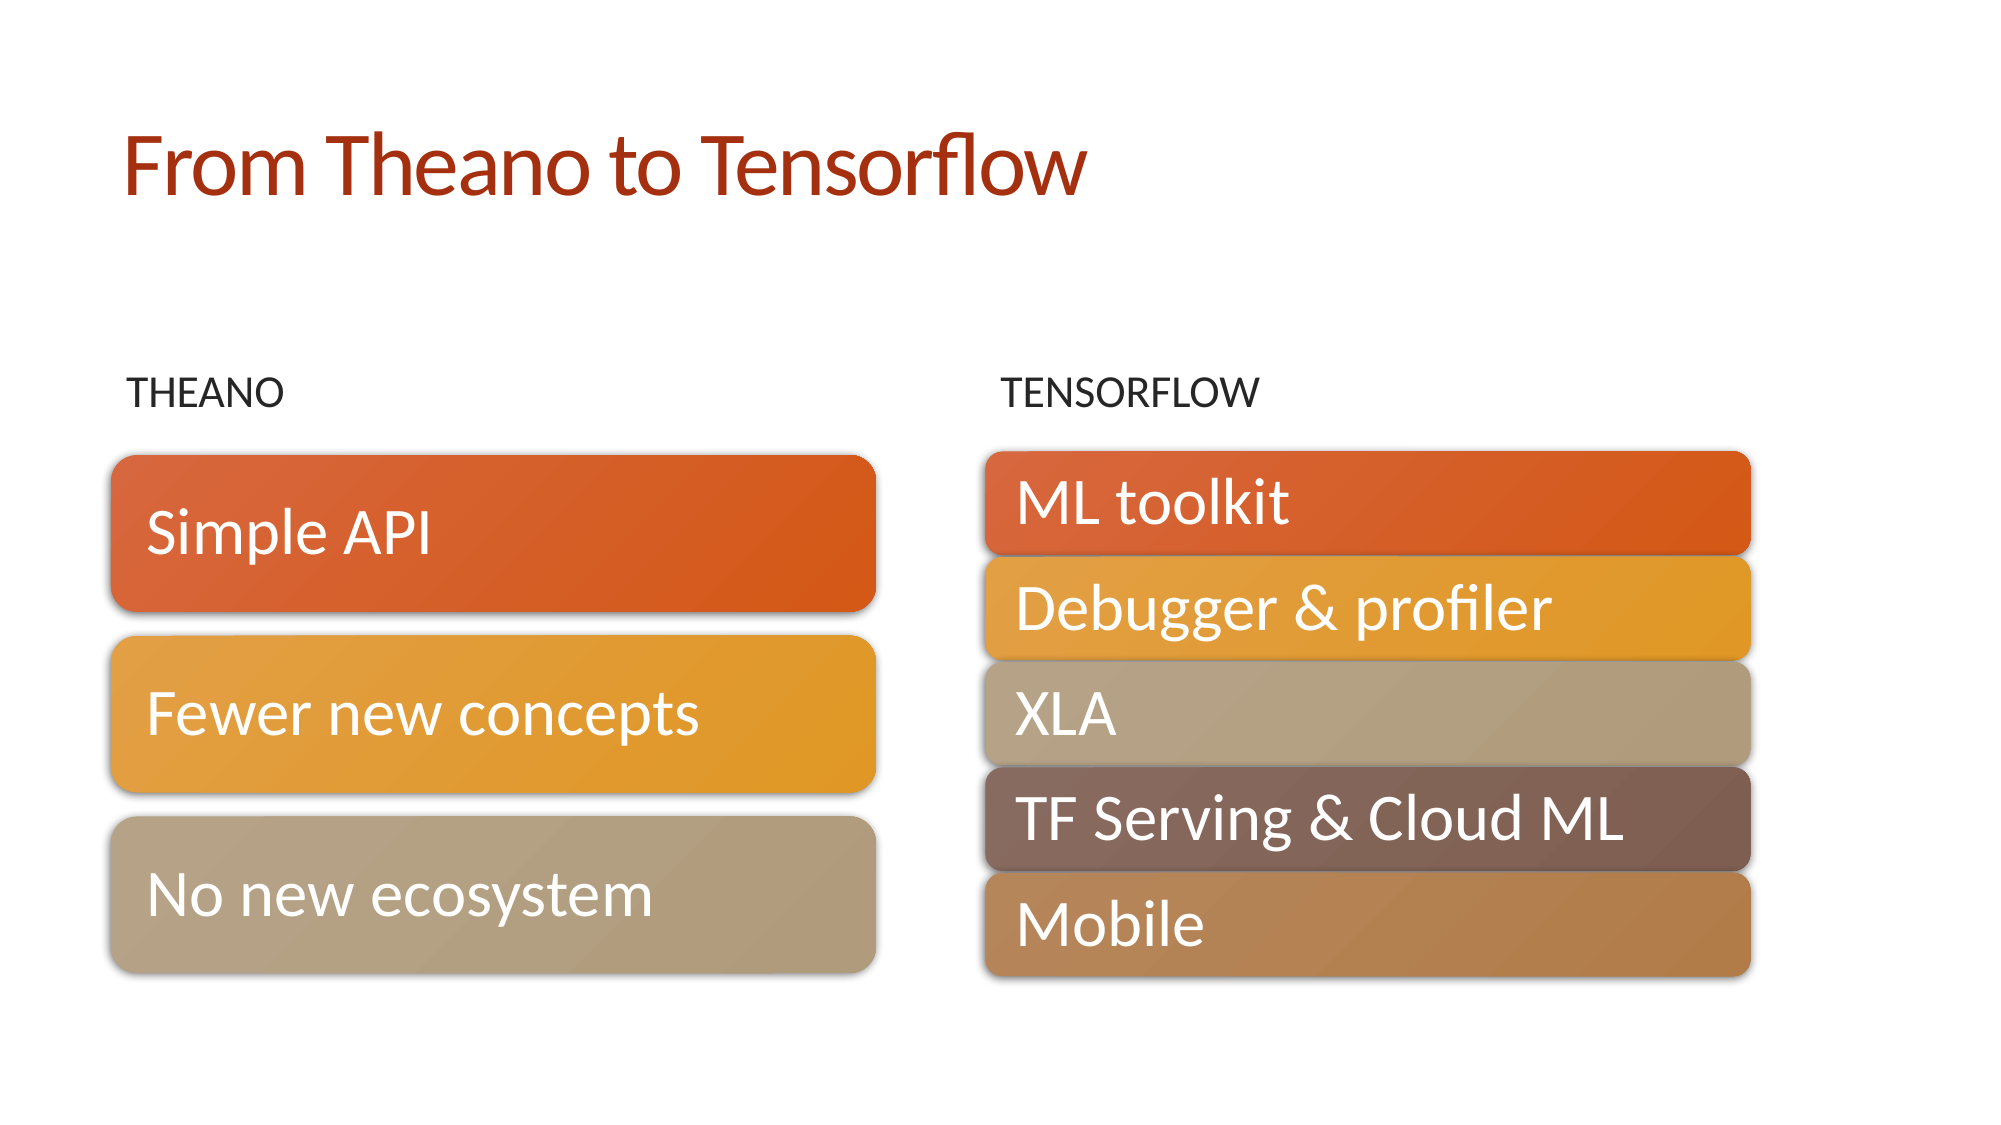

# From Theano to Tensorflow
Tensorflow
Theano
ML toolkit
Debugger & profiler
XLA
TF Serving & Cloud ML
Mobile
Simple API
Fewer new concepts
No new ecosystem